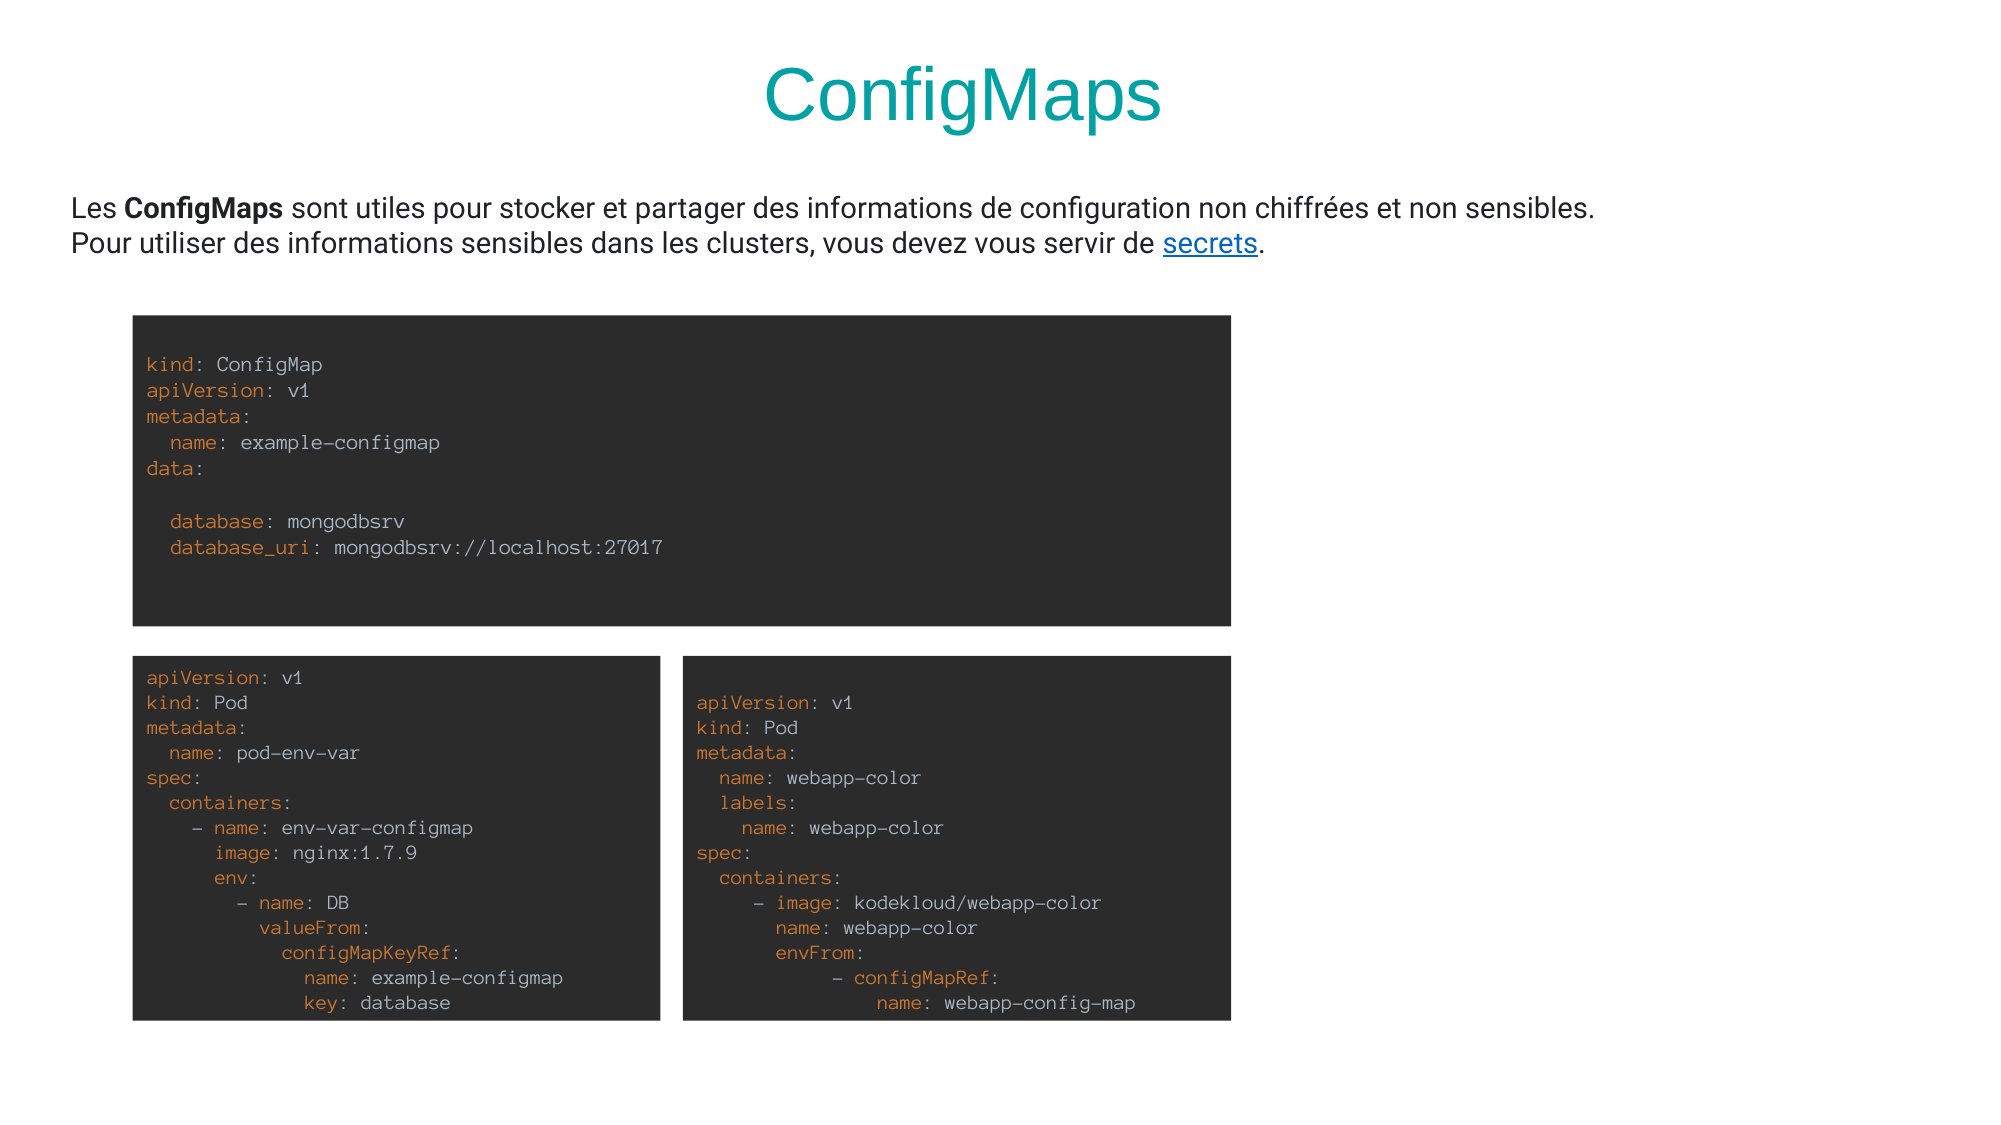

ConfigMaps
Les ConfigMaps sont utiles pour stocker et partager des informations de configuration non chiffrées et non sensibles.
Pour utiliser des informations sensibles dans les clusters, vous devez vous servir de secrets.

kind: ConfigMap
apiVersion: v1
metadata:
  name: example-configmap
data:
  database: mongodbsrv
  database_uri: mongodbsrv://localhost:27017

apiVersion: v1
kind: Pod
metadata:
  name: webapp-color
  labels:
    name: webapp-color
spec:
  containers:
     - image: kodekloud/webapp-color
       name: webapp-color
       envFrom:
            - configMapRef:
                name: webapp-config-map
apiVersion: v1
kind: Pod
metadata:
  name: pod-env-var
spec:
  containers:
    - name: env-var-configmap
      image: nginx:1.7.9
      env:
        - name: DB
          valueFrom:
            configMapKeyRef:
              name: example-configmap
              key: database